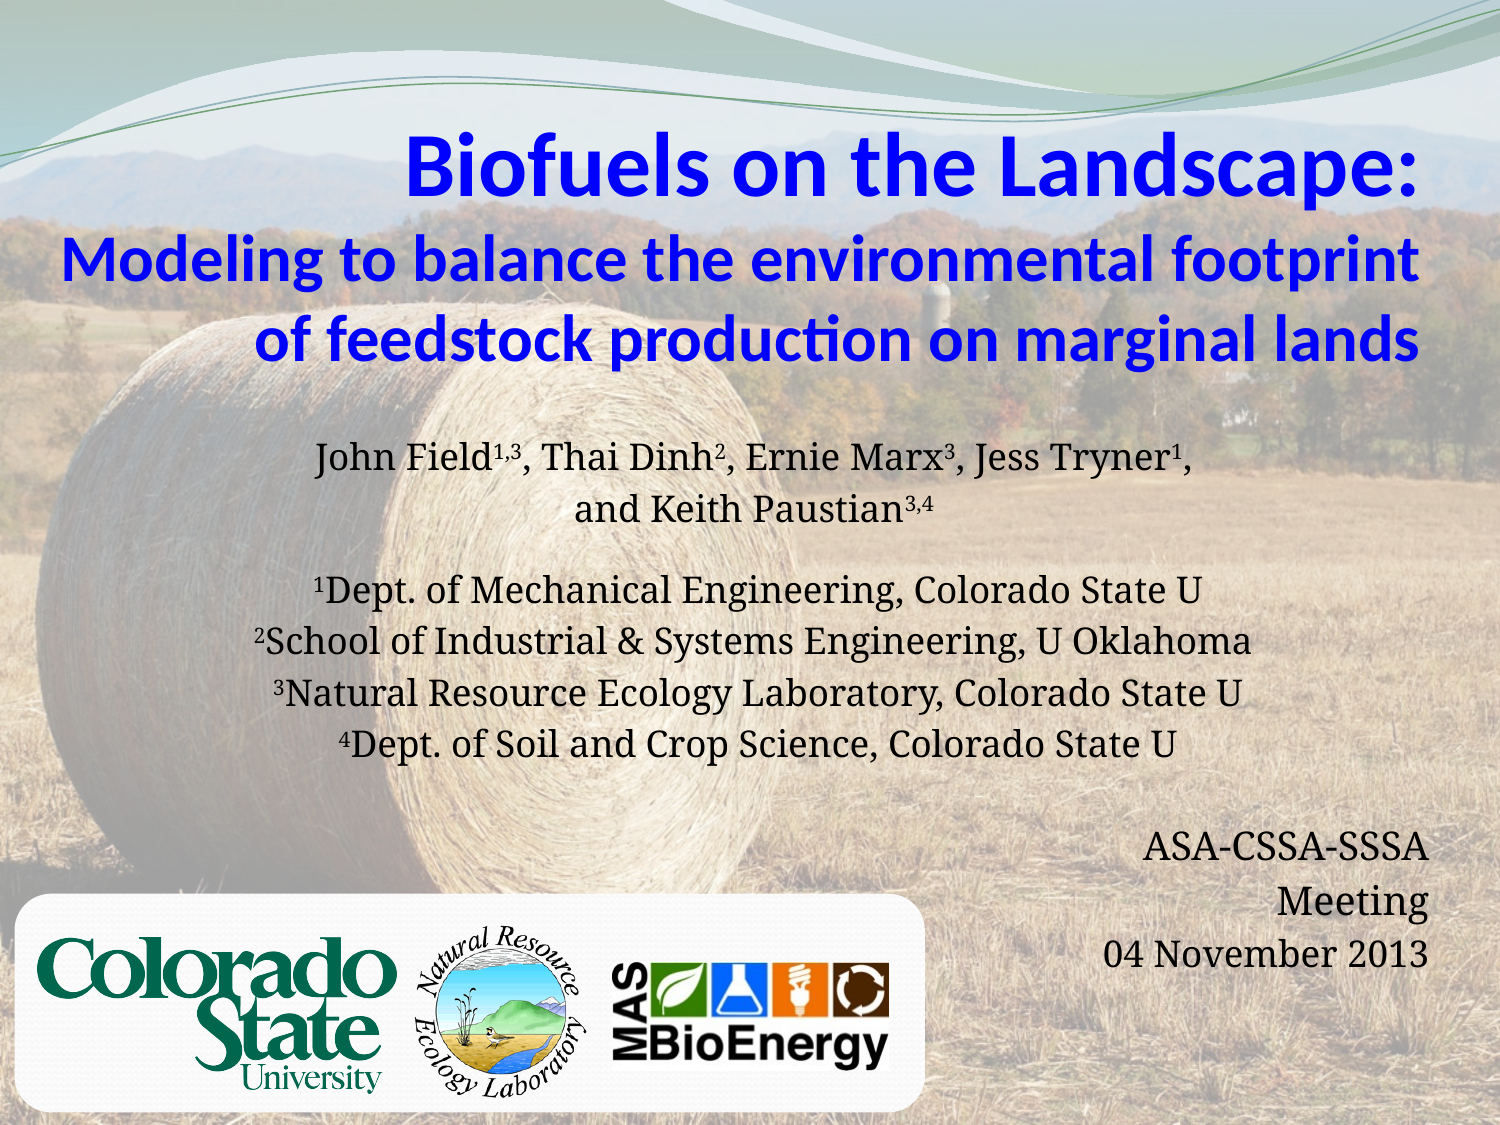

# Biofuels on the Landscape: Modeling to balance the environmental footprint of feedstock production on marginal lands

John Field1,3, Thai Dinh2, Ernie Marx3, Jess Tryner1,
and Keith Paustian3,4

1Dept. of Mechanical Engineering, Colorado State U
2School of Industrial & Systems Engineering, U Oklahoma
3Natural Resource Ecology Laboratory, Colorado State U
4Dept. of Soil and Crop Science, Colorado State U

ASA-CSSA-SSSA
Meeting
04 November 2013